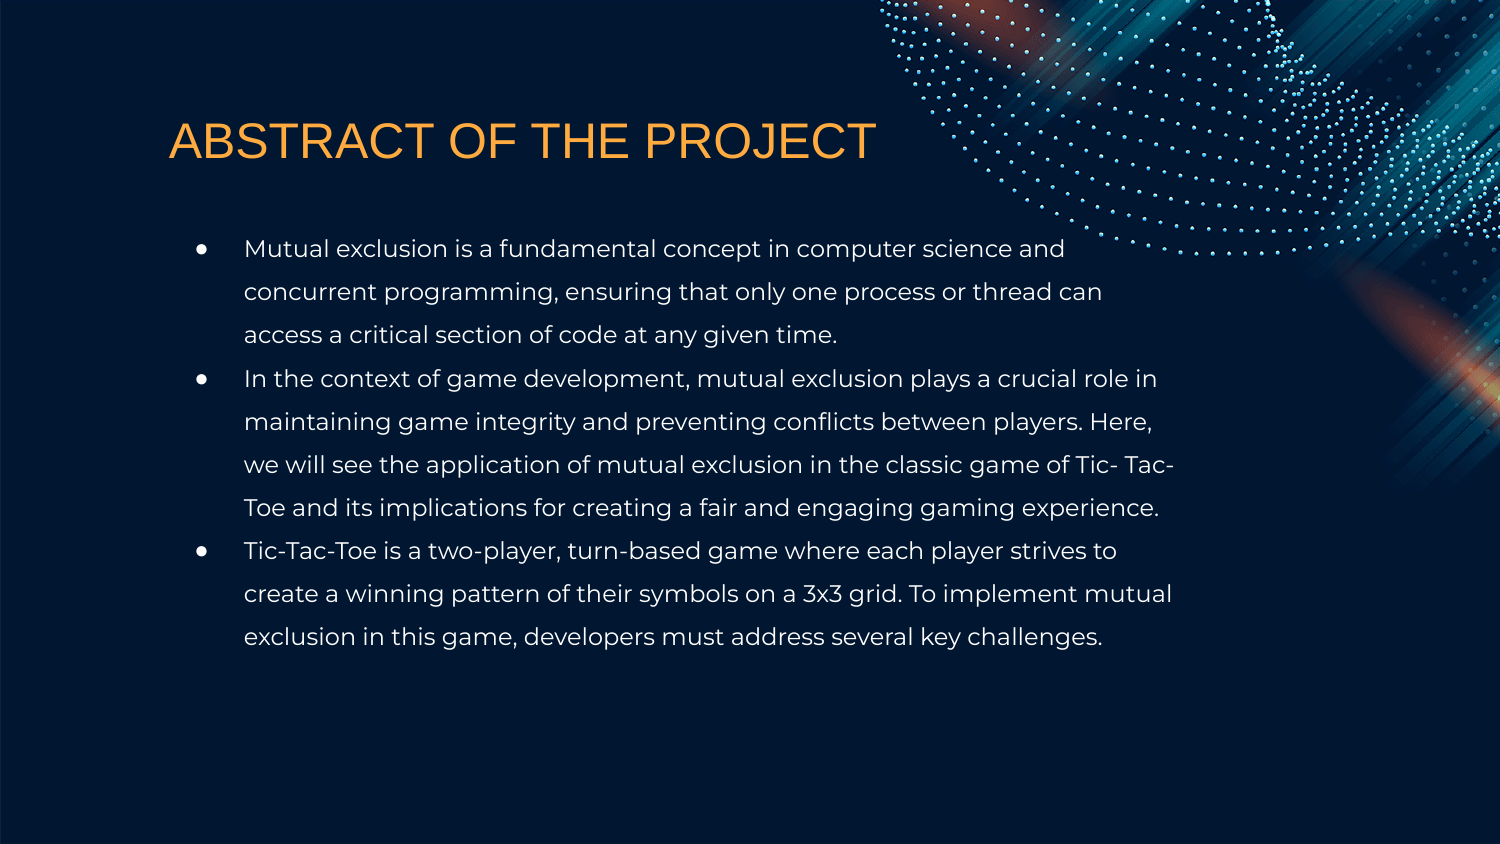

# ABSTRACT OF THE PROJECT
Mutual exclusion is a fundamental concept in computer science and concurrent programming, ensuring that only one process or thread can access a critical section of code at any given time.
In the context of game development, mutual exclusion plays a crucial role in maintaining game integrity and preventing conflicts between players. Here, we will see the application of mutual exclusion in the classic game of Tic- Tac-Toe and its implications for creating a fair and engaging gaming experience.
Tic-Tac-Toe is a two-player, turn-based game where each player strives to create a winning pattern of their symbols on a 3x3 grid. To implement mutual exclusion in this game, developers must address several key challenges.